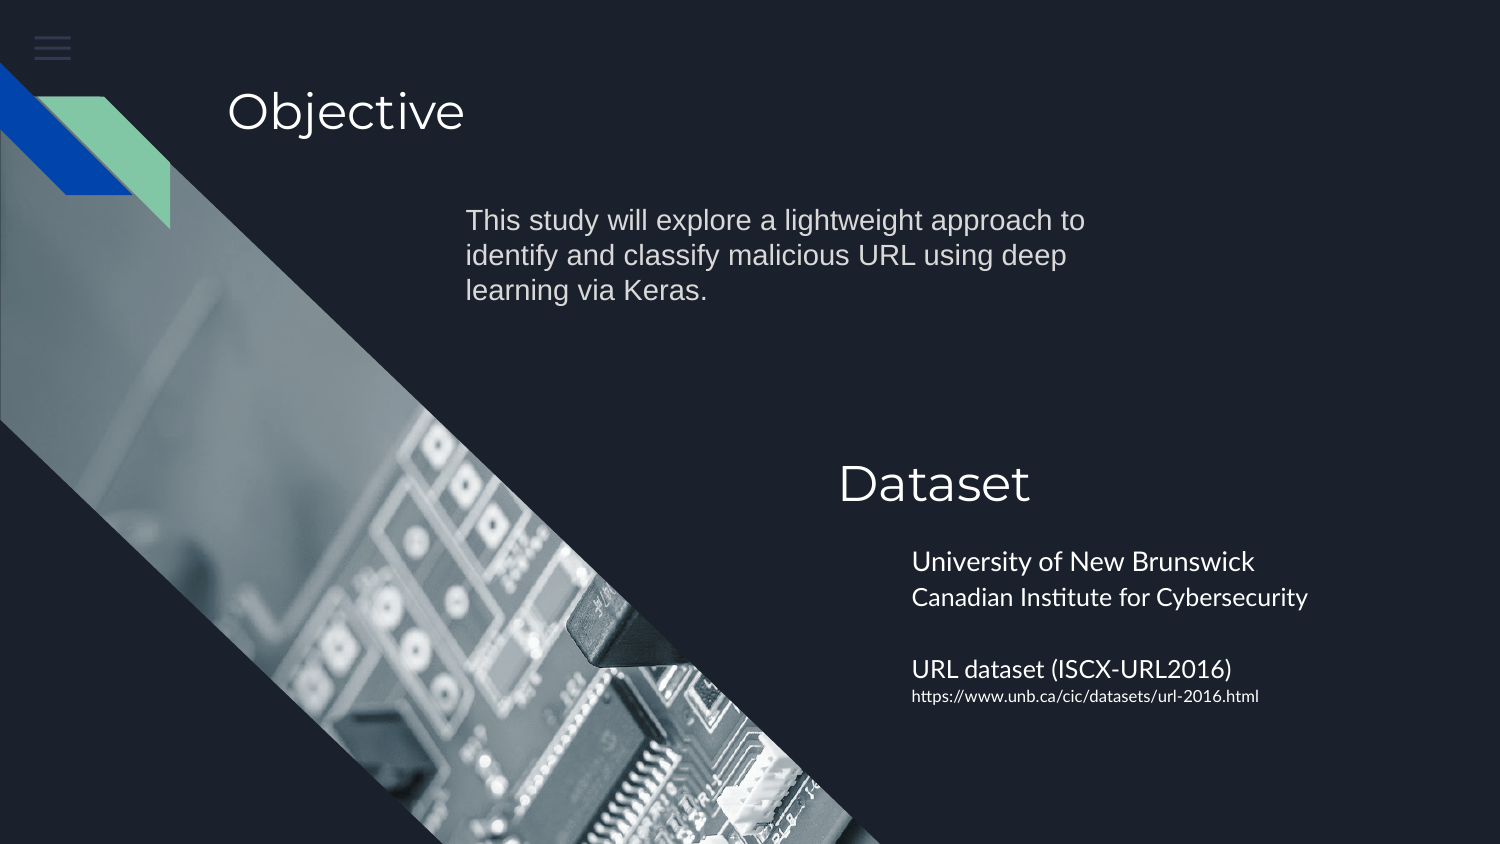

# Objective
This study will explore a lightweight approach to identify and classify malicious URL using deep learning via Keras.
Dataset
University of New Brunswick
Canadian Institute for Cybersecurity
URL dataset (ISCX-URL2016)
https://www.unb.ca/cic/datasets/url-2016.html